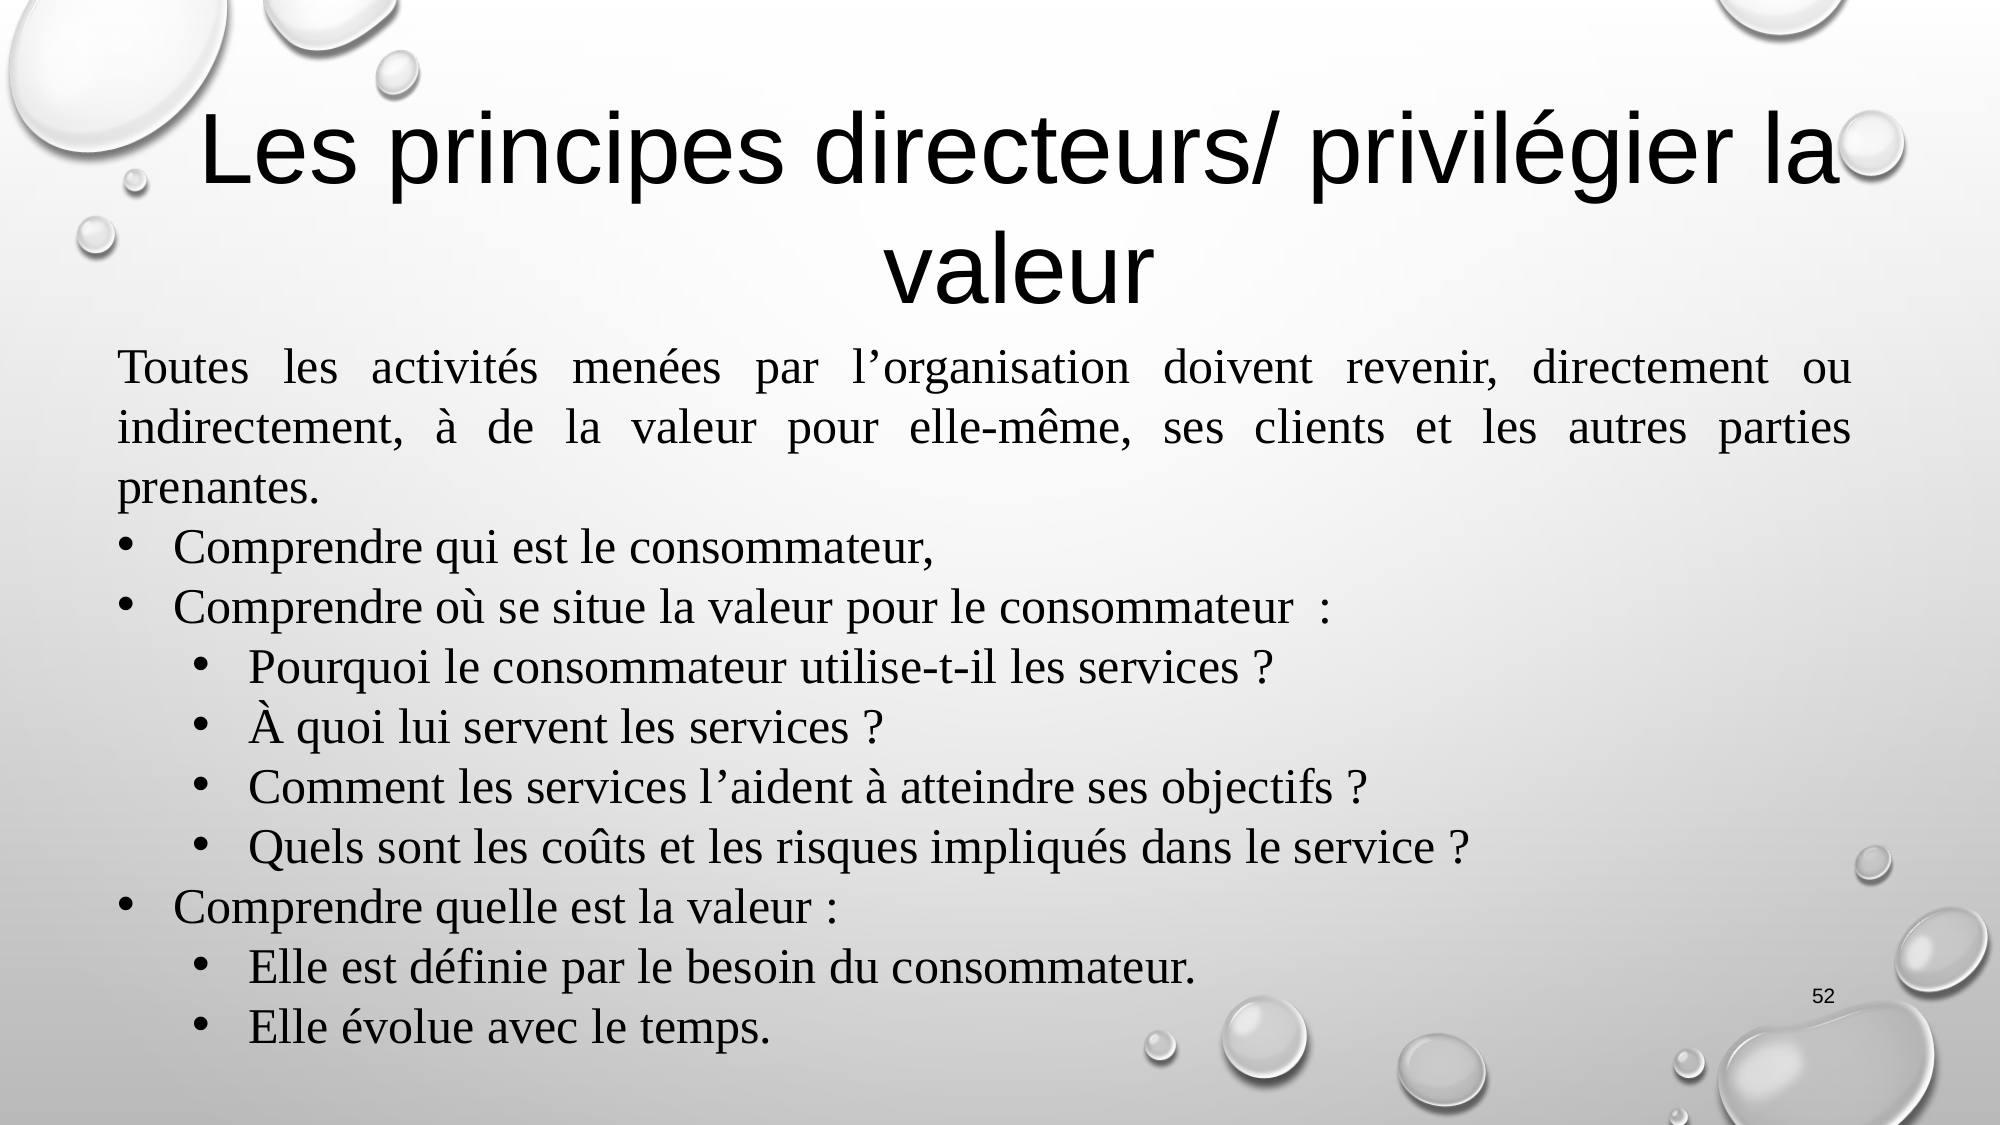

Les principes directeurs/ privilégier la valeur
Toutes les activités menées par l’organisation doivent revenir, directement ou indirectement, à de la valeur pour elle-même, ses clients et les autres parties prenantes.
Comprendre qui est le consommateur,
Comprendre où se situe la valeur pour le consommateur  :
Pourquoi le consommateur utilise-t-il les services ?
À quoi lui servent les services ?
Comment les services l’aident à atteindre ses objectifs ?
Quels sont les coûts et les risques impliqués dans le service ?
Comprendre quelle est la valeur :
Elle est définie par le besoin du consommateur.
Elle évolue avec le temps.
52